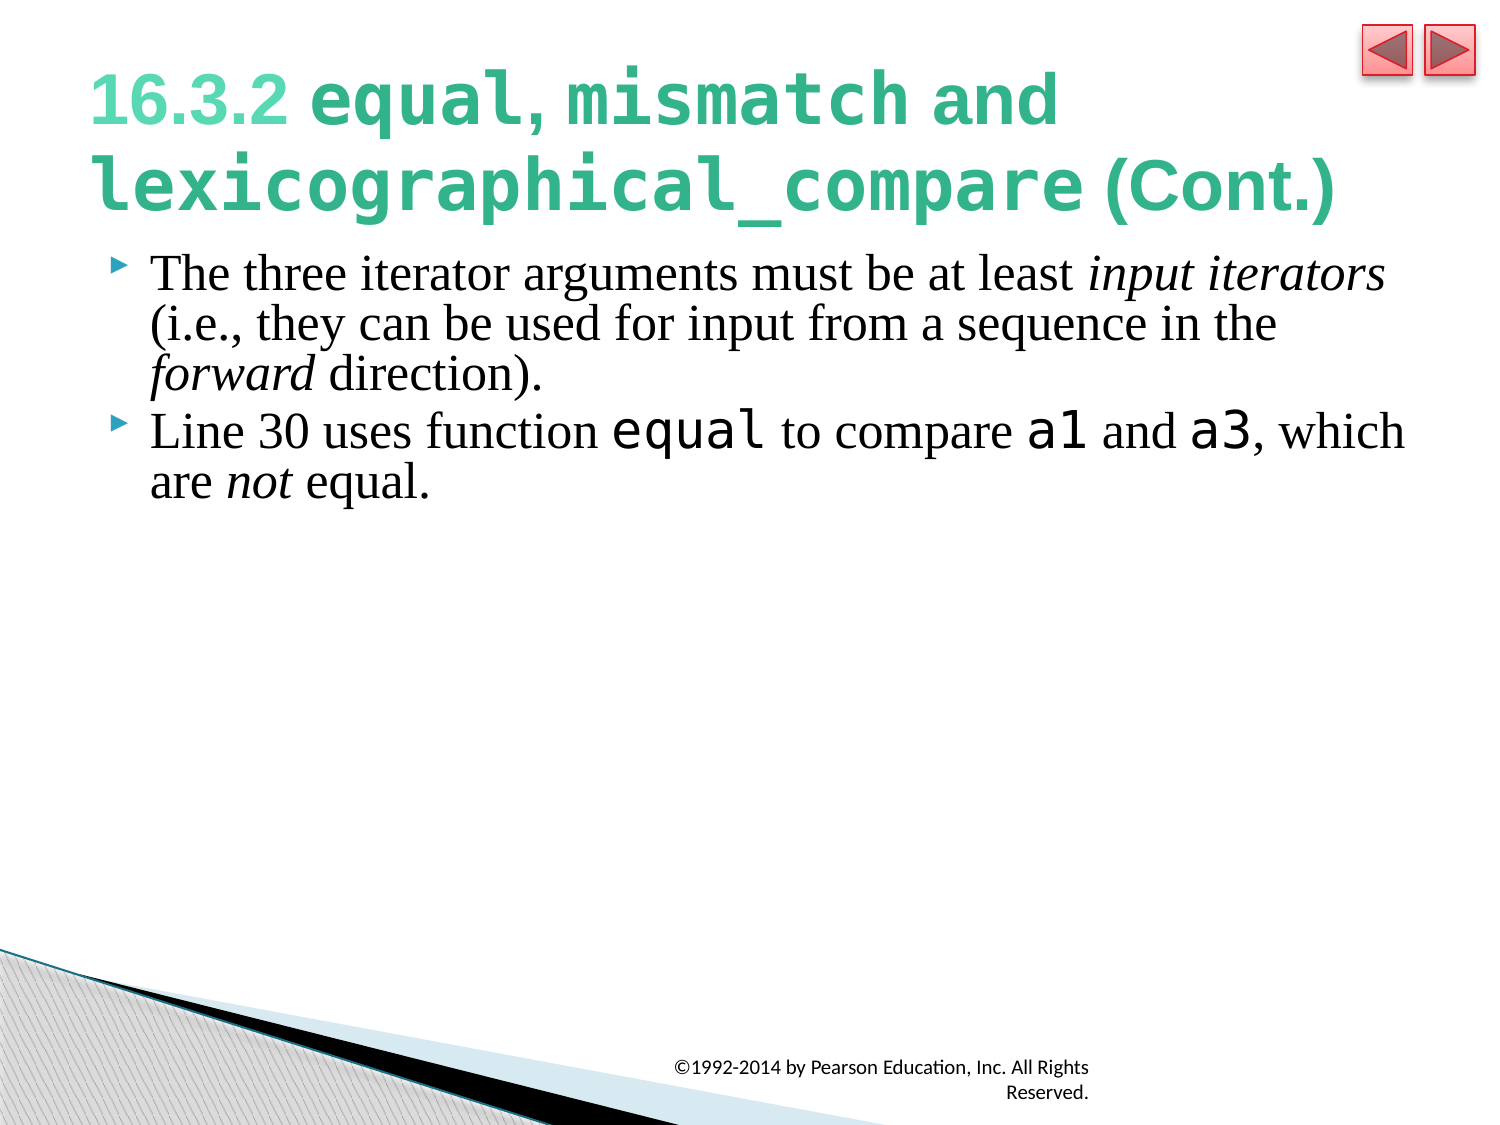

# 16.3.2 equal, mismatch and lexicographical_compare (Cont.)
The three iterator arguments must be at least input iterators (i.e., they can be used for input from a sequence in the forward direction).
Line 30 uses function equal to compare a1 and a3, which are not equal.
©1992-2014 by Pearson Education, Inc. All Rights Reserved.